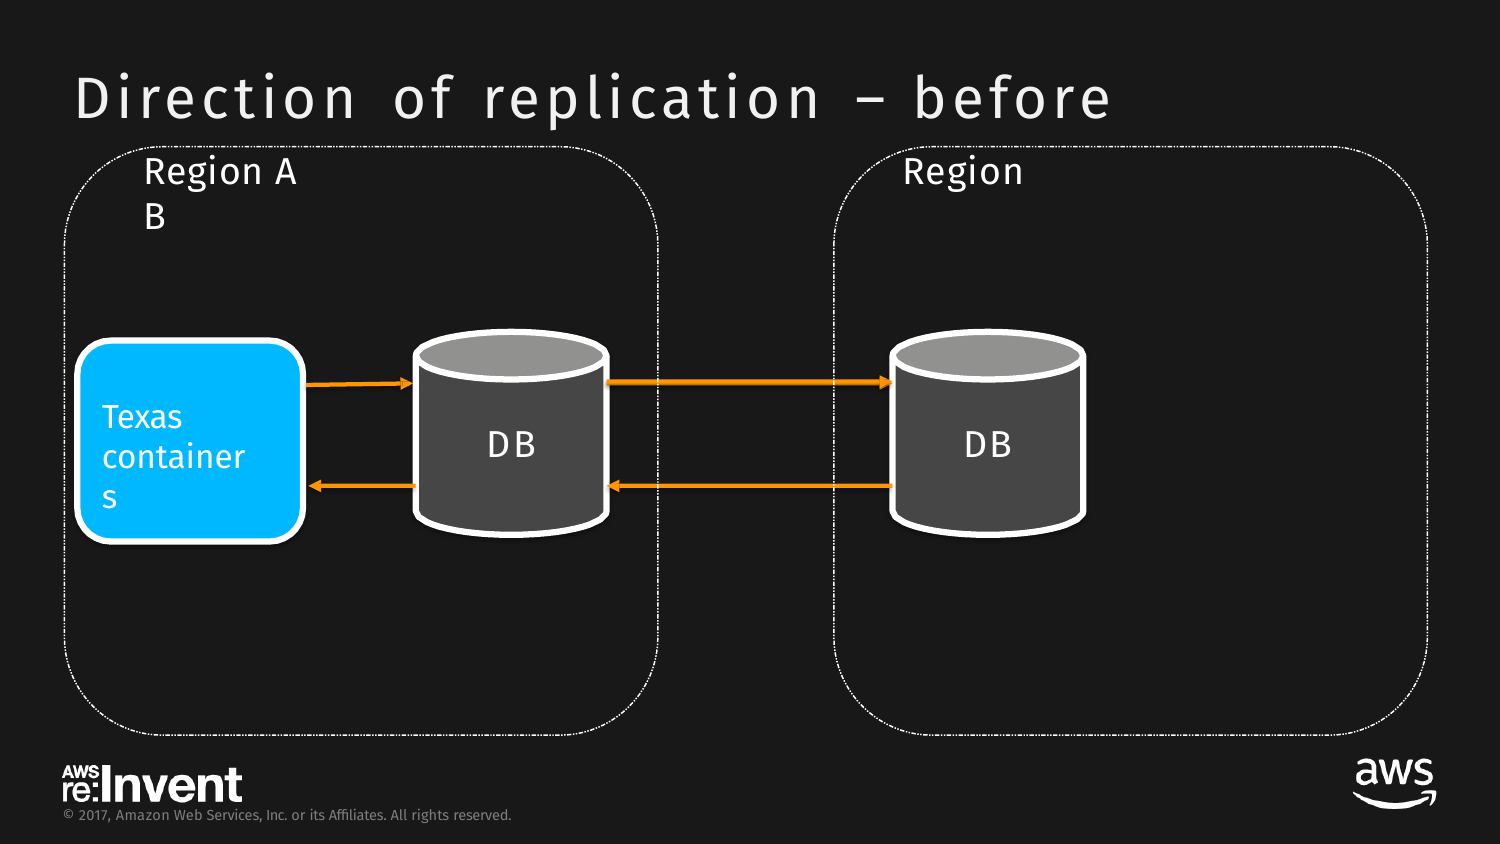

# Direction	of	replication	–	before
Region A	Region B

Texas
containers
DB
DB
© 2017, Amazon Web Services, Inc. or its Affiliates. All rights reserved.